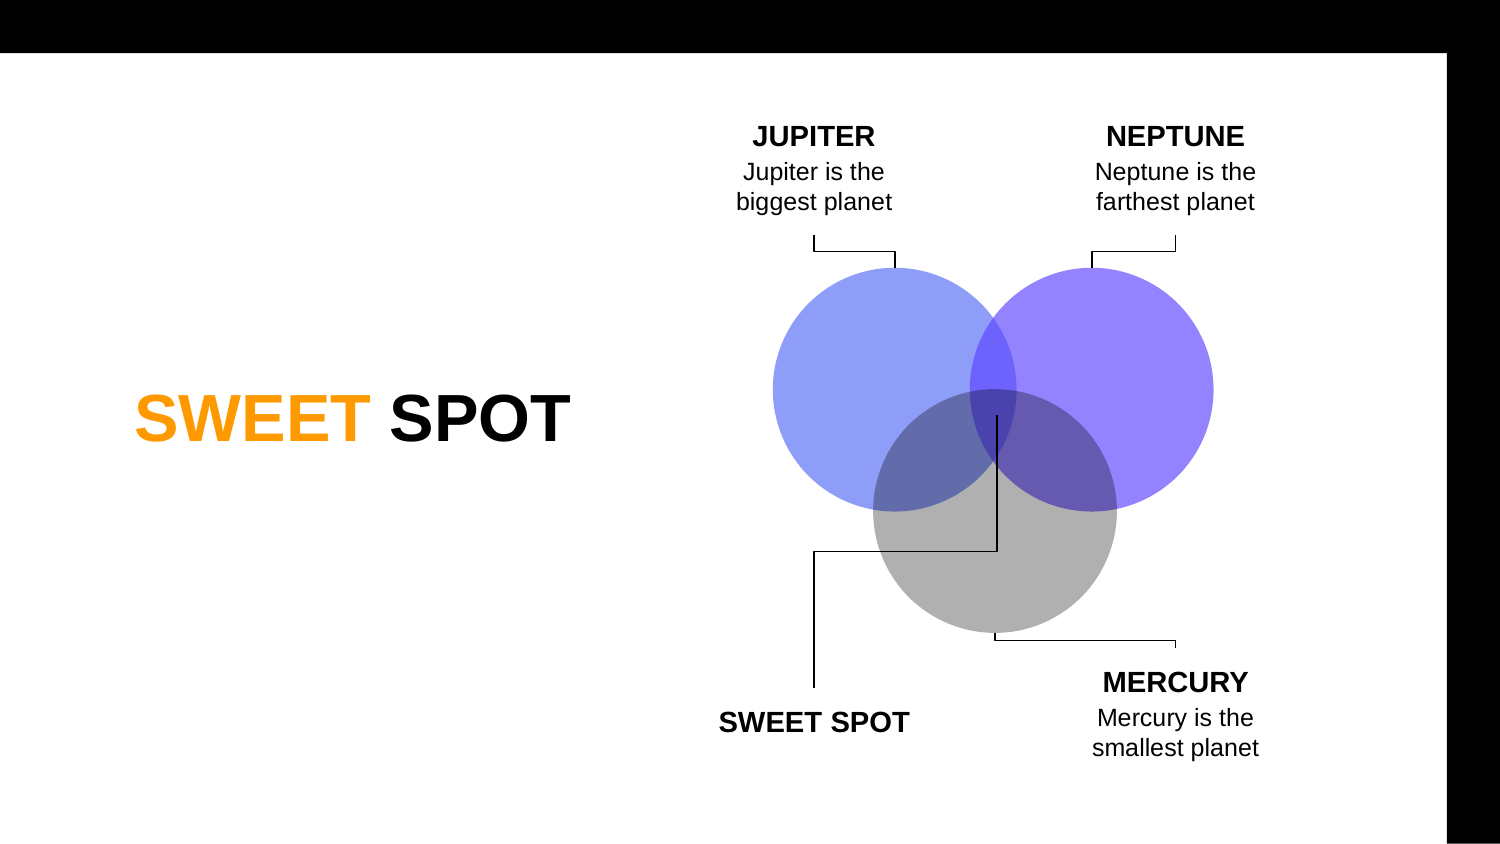

JUPITER
NEPTUNE
Jupiter is the biggest planet
Neptune is the farthest planet

# SWEET SPOT

MERCURY
Mercury is the smallest planet
SWEET SPOT